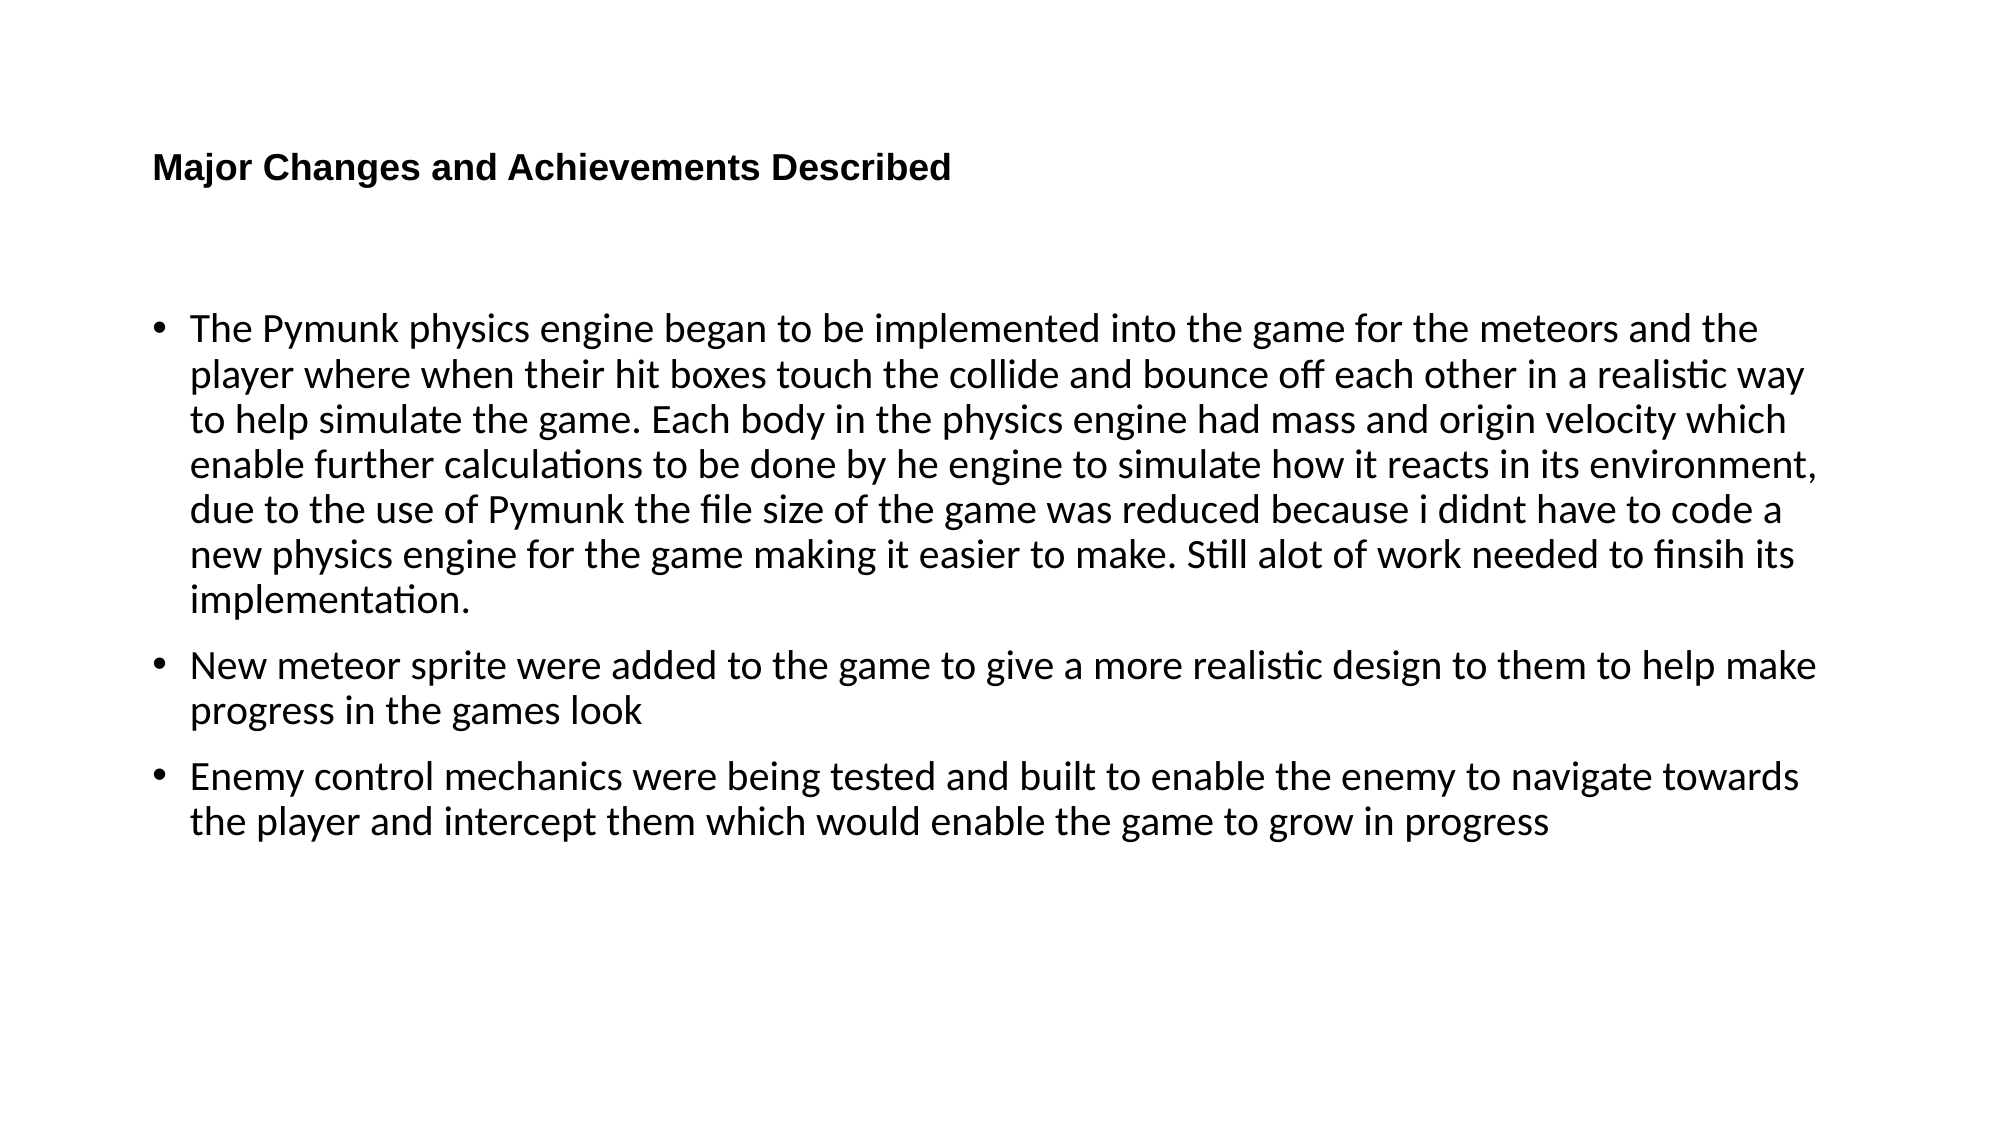

# Major Changes and Achievements Described
The Pymunk physics engine began to be implemented into the game for the meteors and the player where when their hit boxes touch the collide and bounce off each other in a realistic way to help simulate the game. Each body in the physics engine had mass and origin velocity which enable further calculations to be done by he engine to simulate how it reacts in its environment, due to the use of Pymunk the file size of the game was reduced because i didnt have to code a new physics engine for the game making it easier to make. Still alot of work needed to finsih its implementation.
New meteor sprite were added to the game to give a more realistic design to them to help make progress in the games look
Enemy control mechanics were being tested and built to enable the enemy to navigate towards the player and intercept them which would enable the game to grow in progress